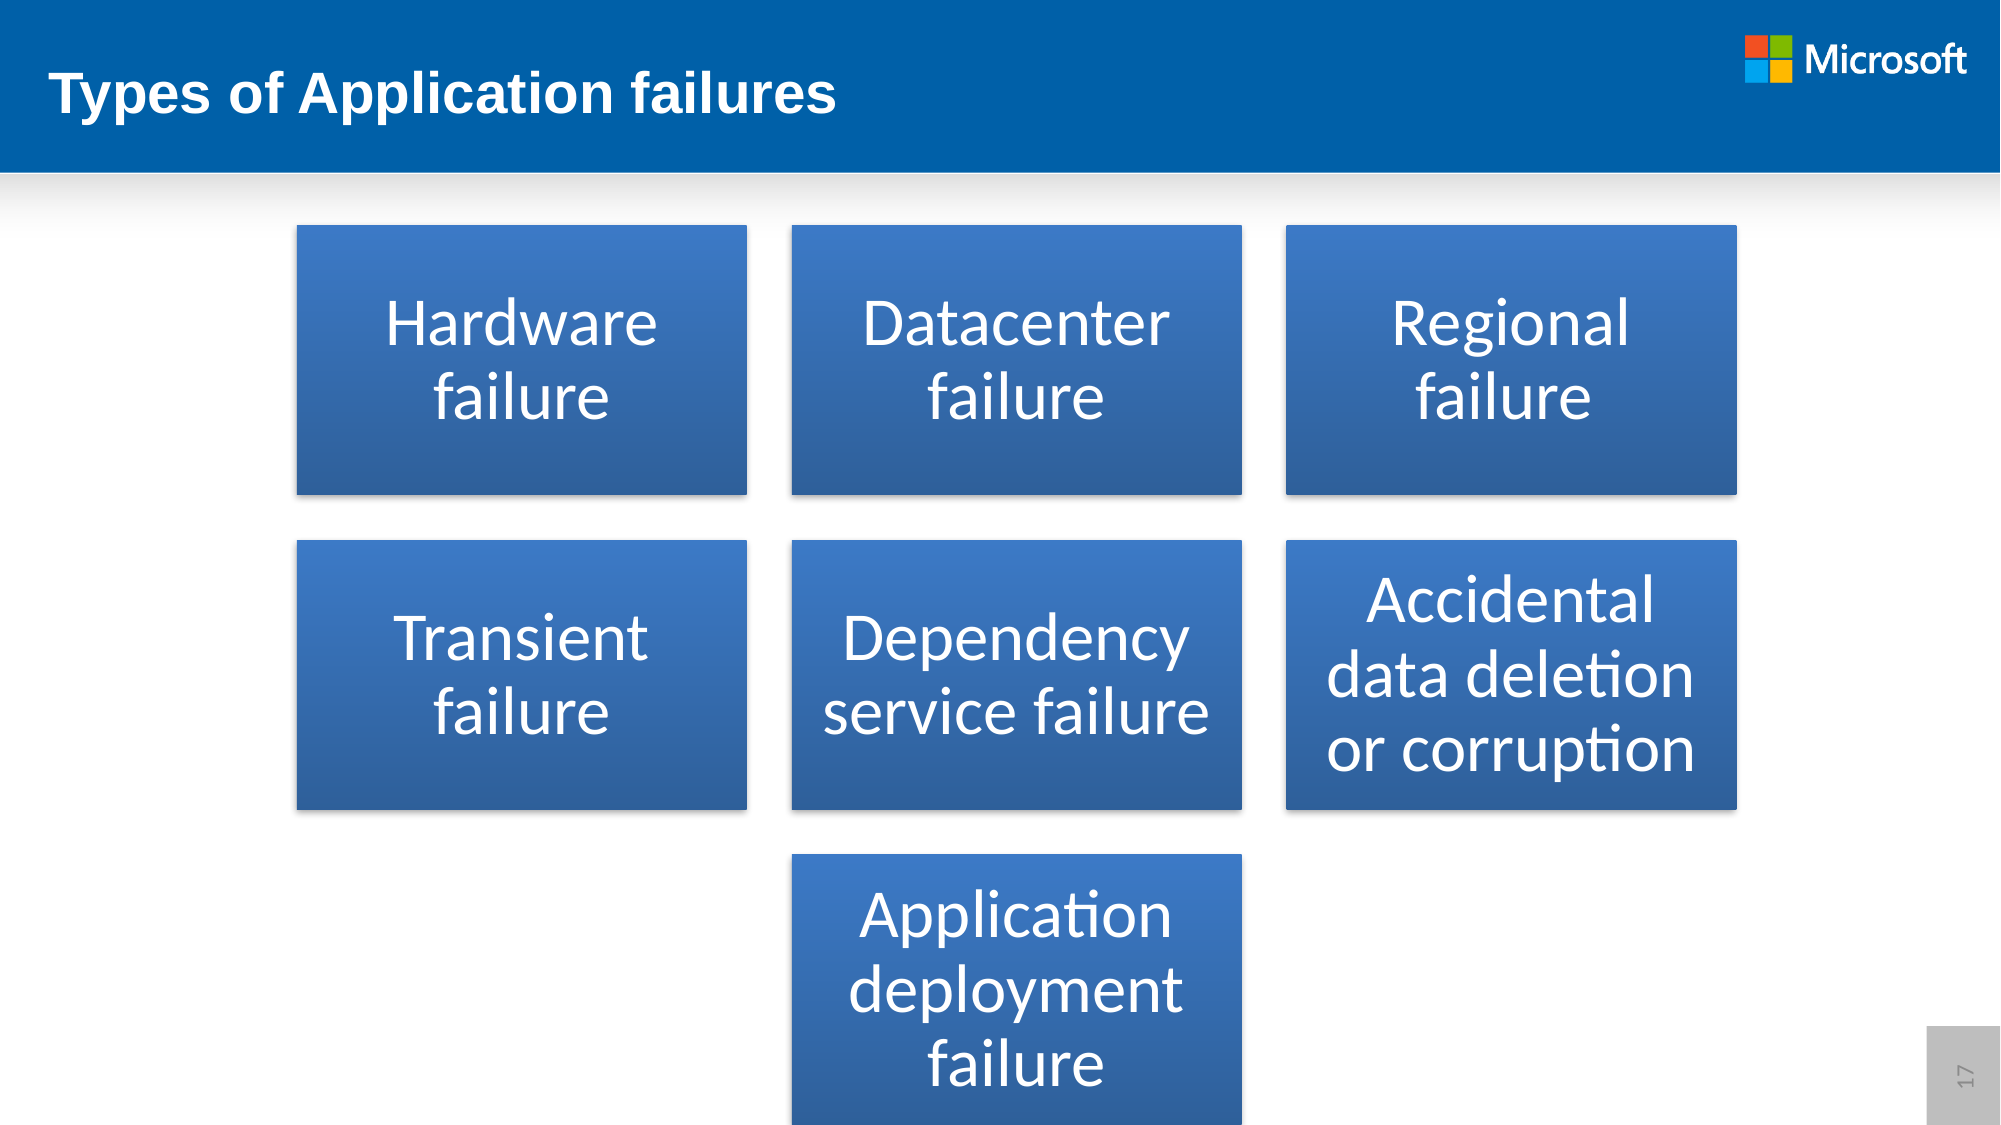

# Types of Application failures
Hardware failure
Datacenter failure
Regional failure
Transient failure
Dependency service failure
Accidental data deletion or corruption
Application deployment failure